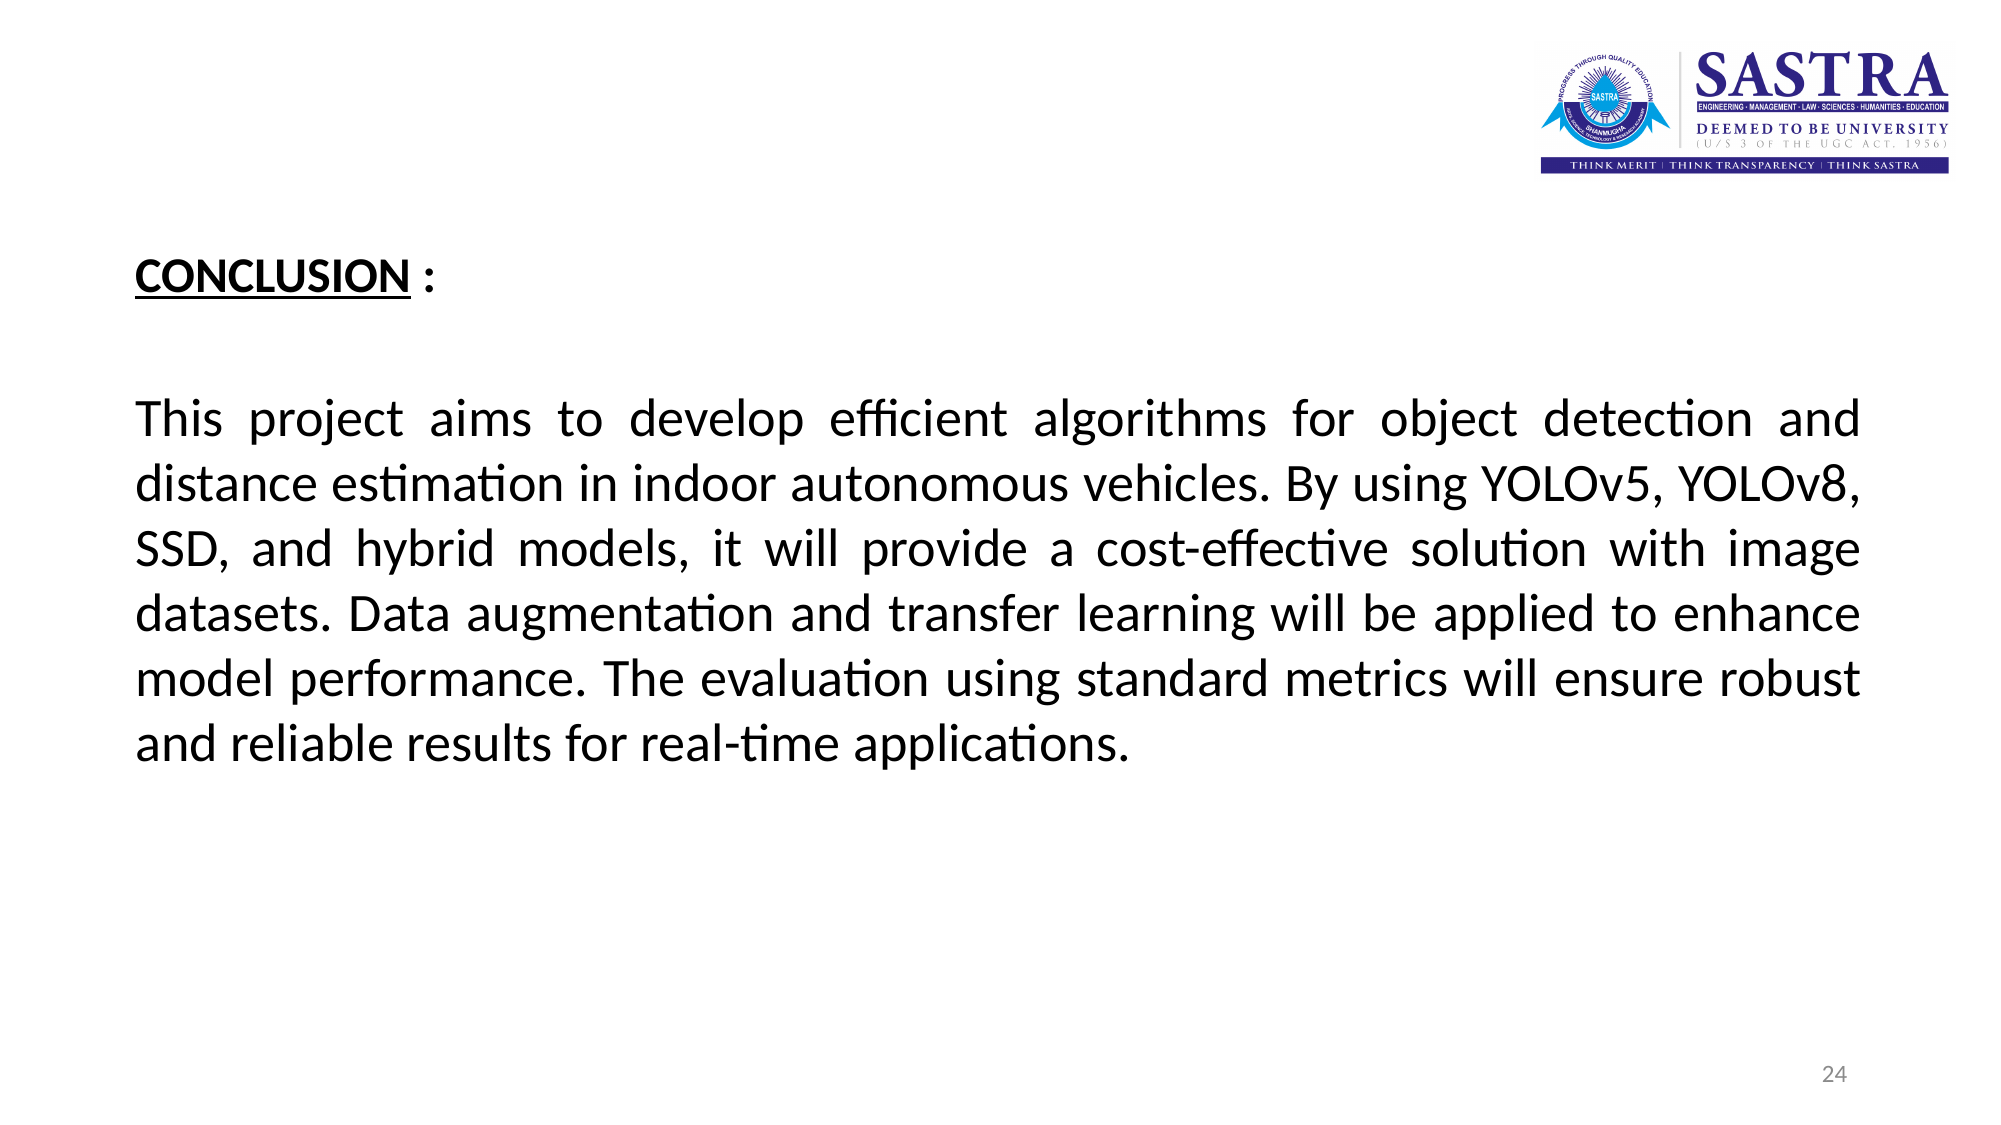

CONCLUSION :
This project aims to develop efficient algorithms for object detection and distance estimation in indoor autonomous vehicles. By using YOLOv5, YOLOv8, SSD, and hybrid models, it will provide a cost-effective solution with image datasets. Data augmentation and transfer learning will be applied to enhance model performance. The evaluation using standard metrics will ensure robust and reliable results for real-time applications.
24